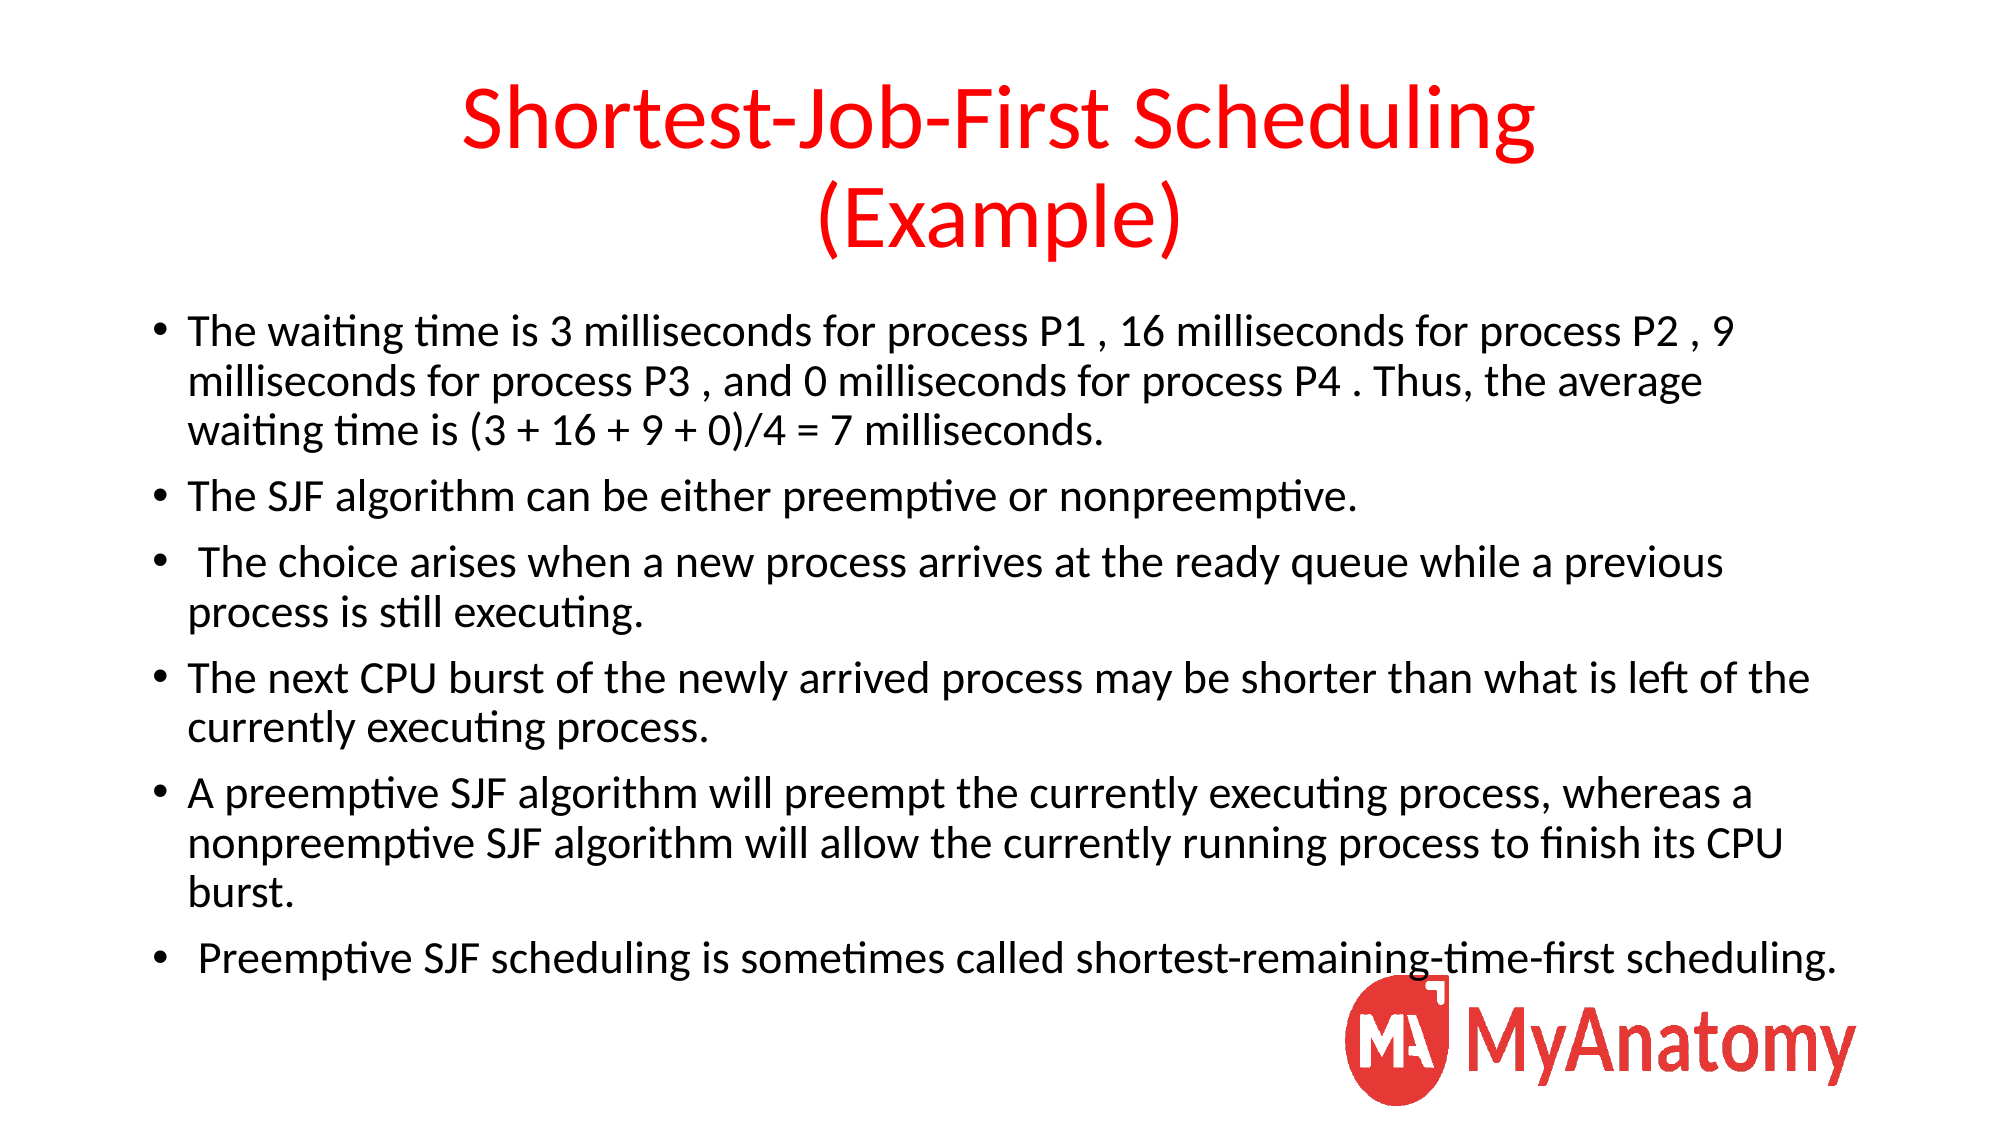

# Shortest-Job-First Scheduling (Example)
The waiting time is 3 milliseconds for process P1 , 16 milliseconds for process P2 , 9 milliseconds for process P3 , and 0 milliseconds for process P4 . Thus, the average waiting time is (3 + 16 + 9 + 0)/4 = 7 milliseconds.
The SJF algorithm can be either preemptive or nonpreemptive.
 The choice arises when a new process arrives at the ready queue while a previous process is still executing.
The next CPU burst of the newly arrived process may be shorter than what is left of the currently executing process.
A preemptive SJF algorithm will preempt the currently executing process, whereas a nonpreemptive SJF algorithm will allow the currently running process to finish its CPU burst.
 Preemptive SJF scheduling is sometimes called shortest-remaining-time-first scheduling.